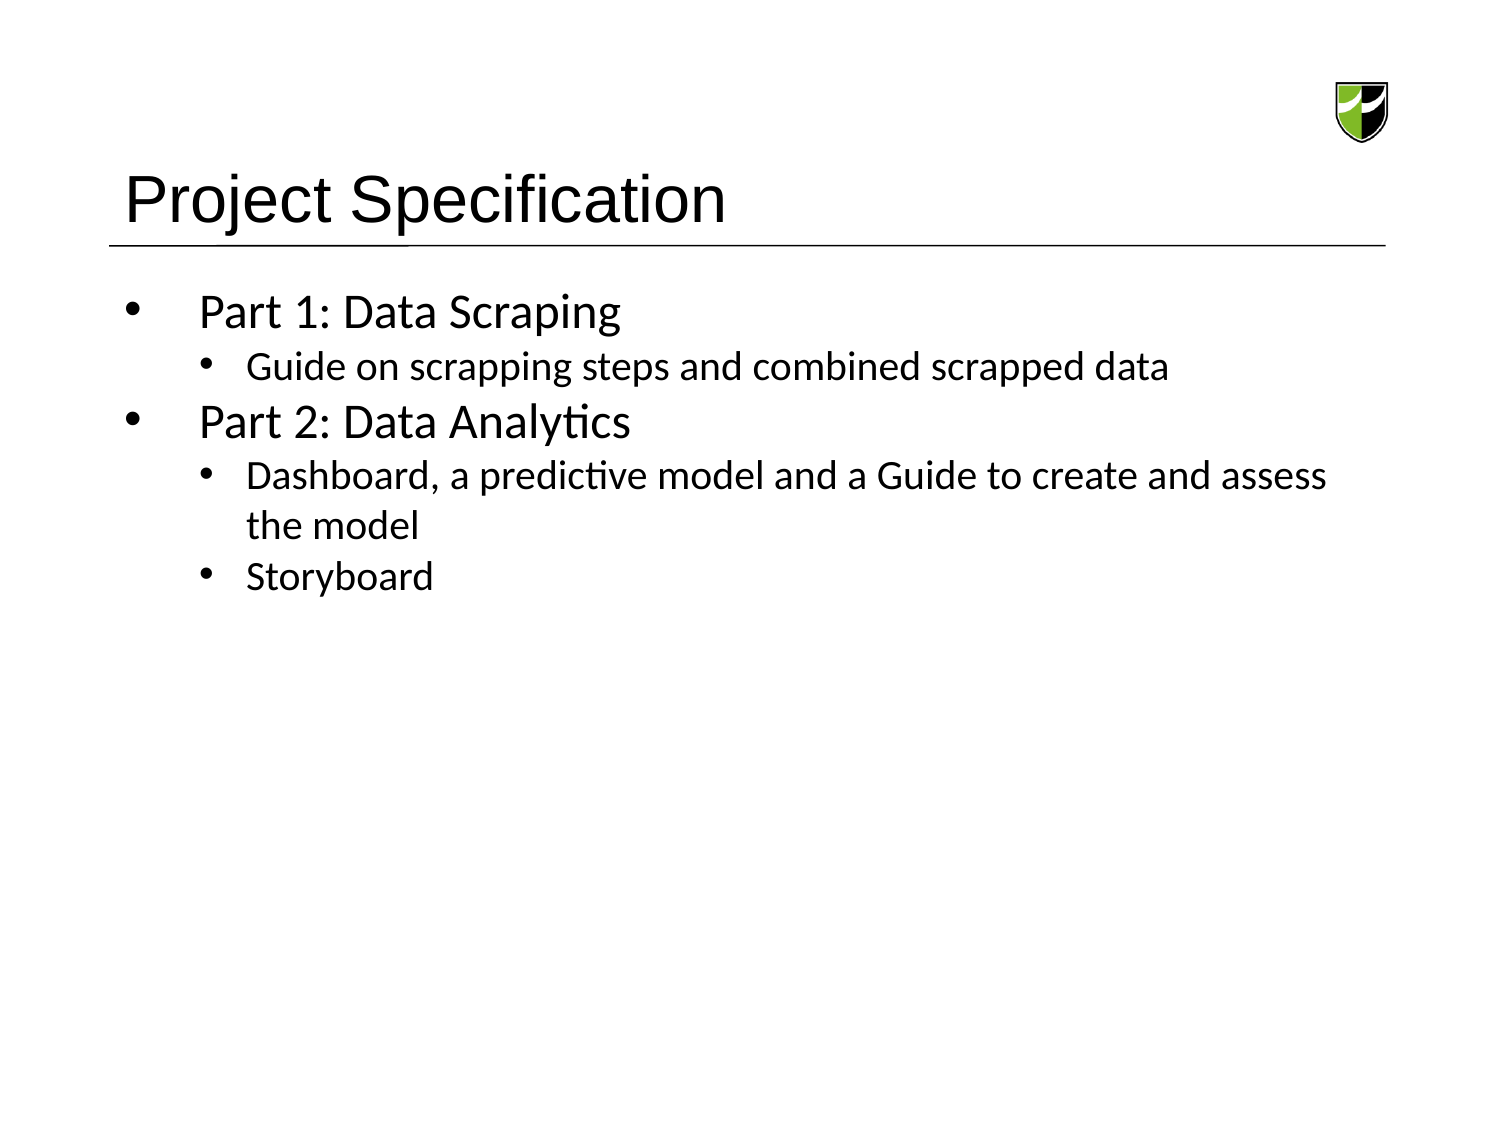

# Project Specification
Part 1: Data Scraping
Guide on scrapping steps and combined scrapped data
Part 2: Data Analytics
Dashboard, a predictive model and a Guide to create and assess the model
Storyboard